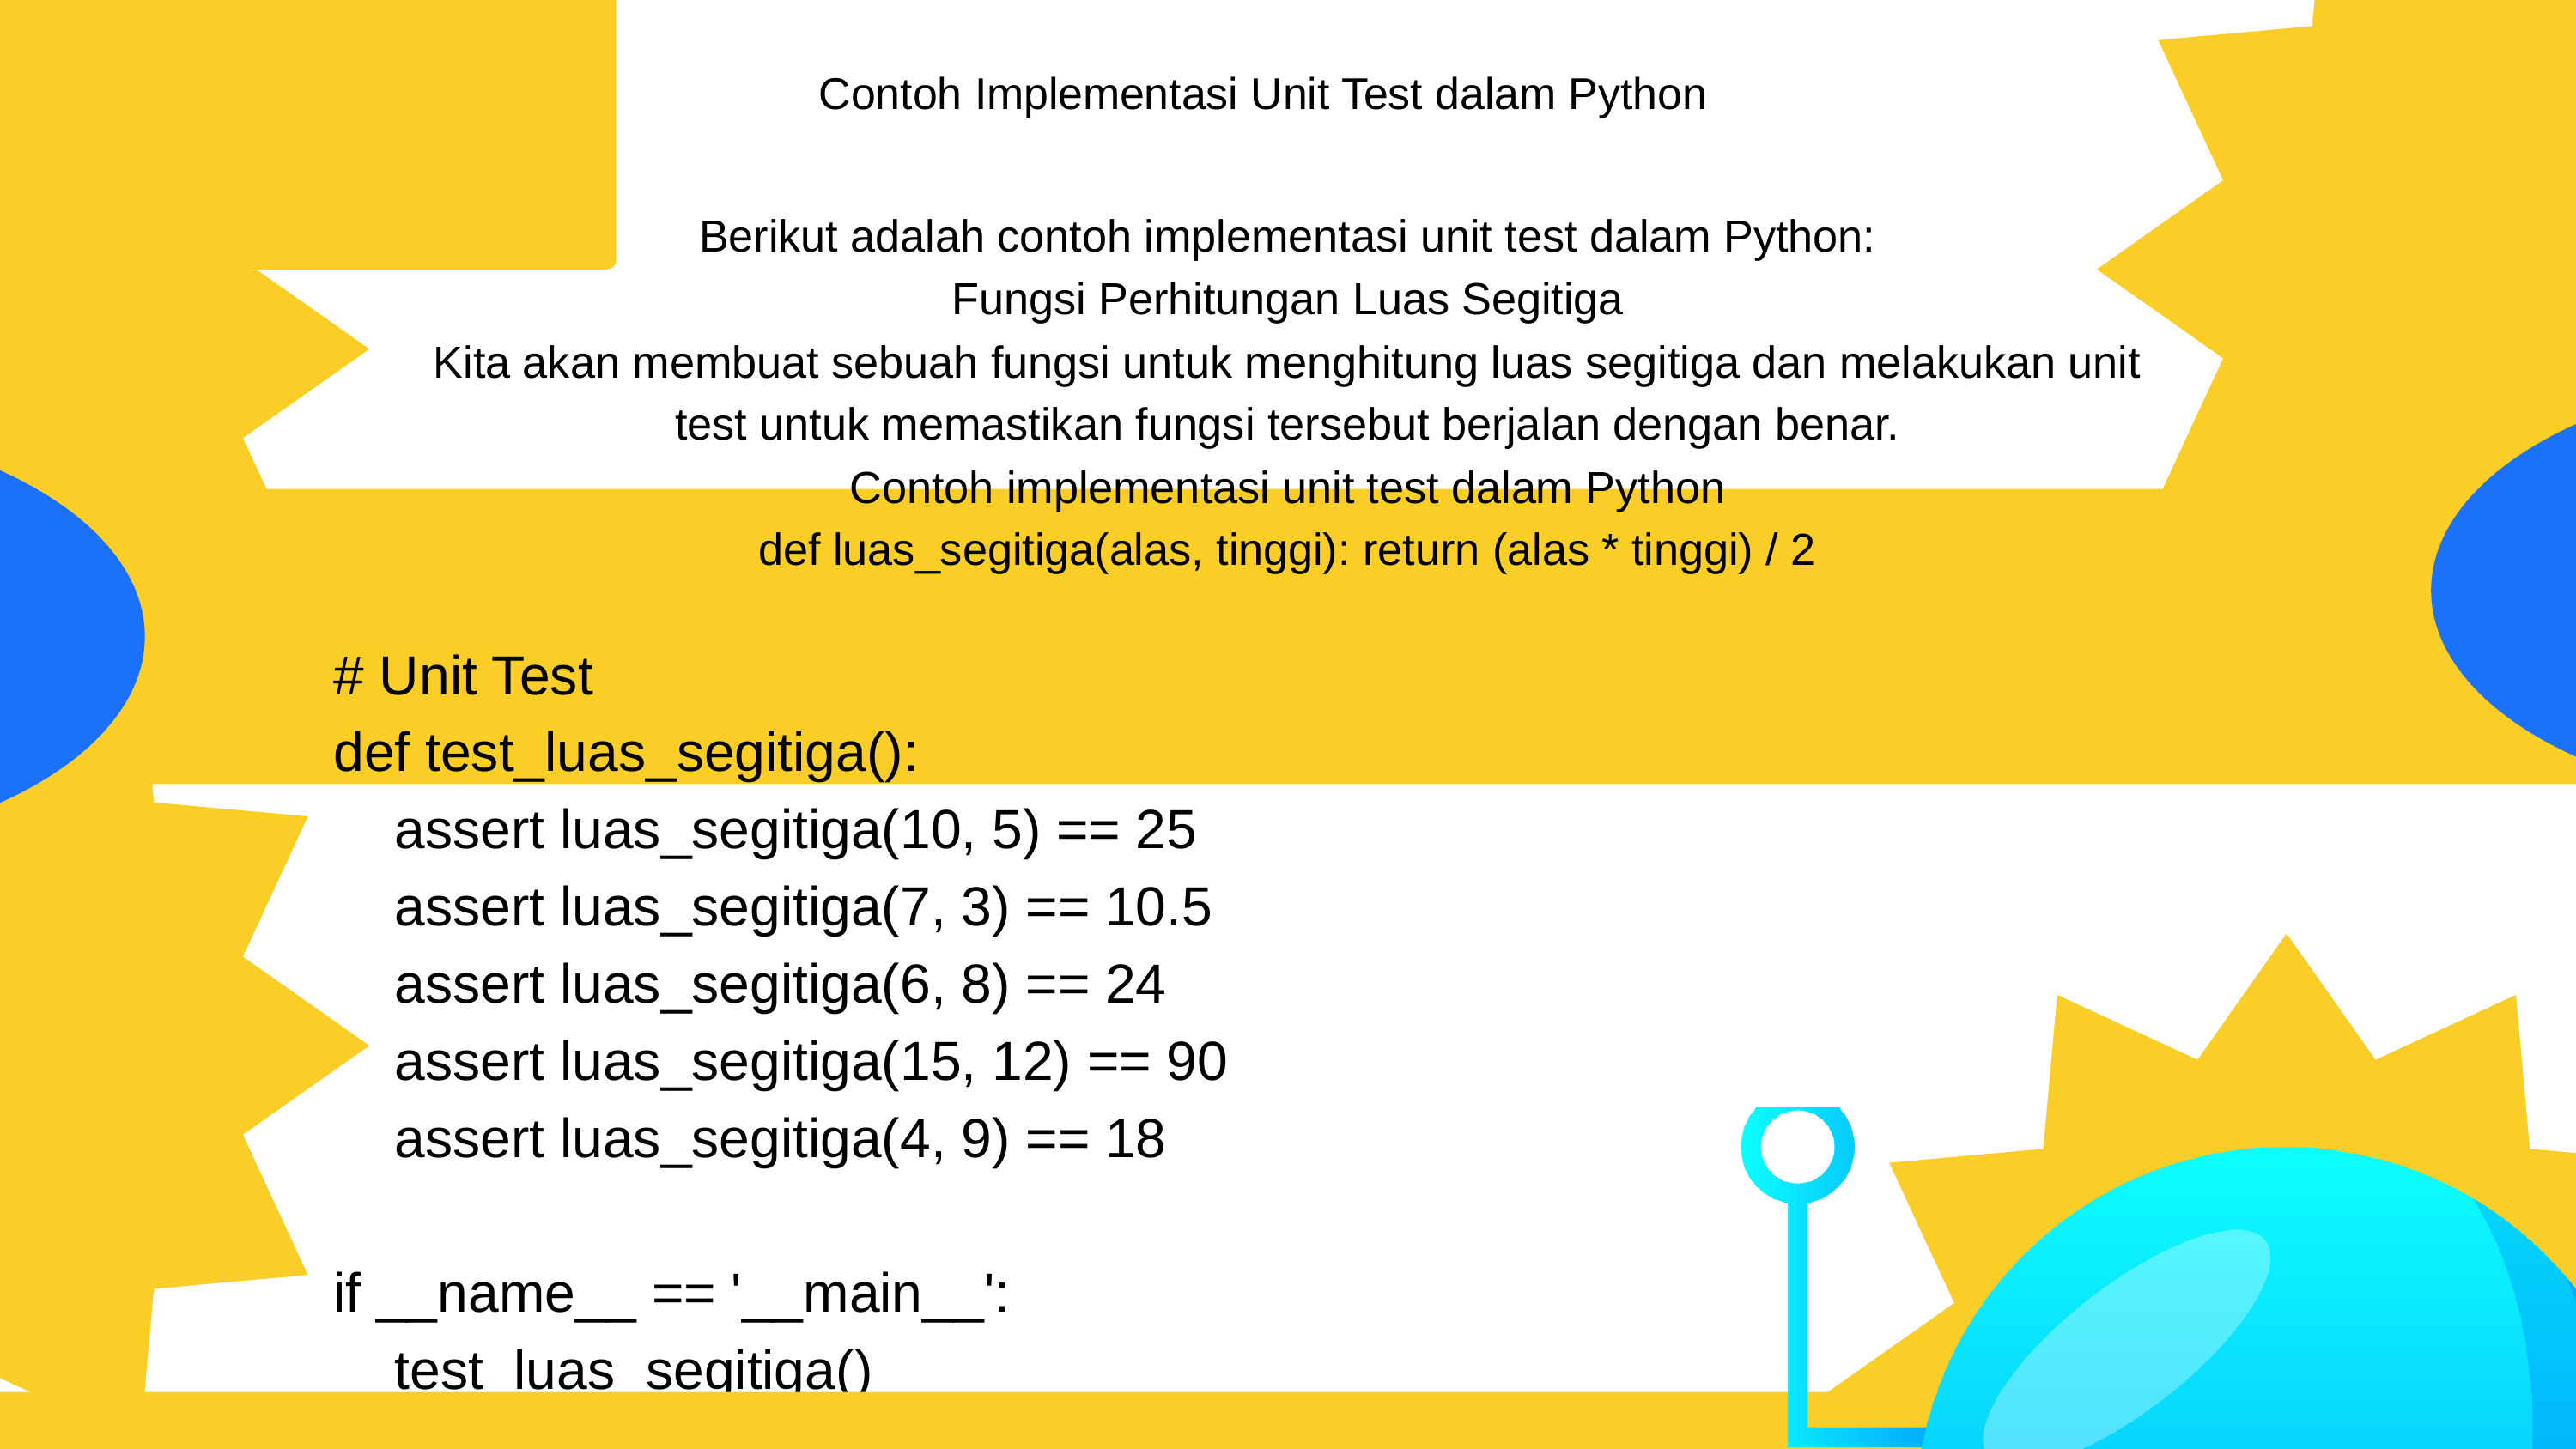

Contoh Implementasi Unit Test dalam Python
Berikut adalah contoh implementasi unit test dalam Python:
Fungsi Perhitungan Luas Segitiga
Kita akan membuat sebuah fungsi untuk menghitung luas segitiga dan melakukan unit test untuk memastikan fungsi tersebut berjalan dengan benar.
Contoh implementasi unit test dalam Python
def luas_segitiga(alas, tinggi): return (alas * tinggi) / 2

CONTOH IMPLEMENTASI WHITEBOX

CONTOH IMPLEMENTASI WHITEBOX

# Unit Test
def test_luas_segitiga():
    assert luas_segitiga(10, 5) == 25
    assert luas_segitiga(7, 3) == 10.5
    assert luas_segitiga(6, 8) == 24
    assert luas_segitiga(15, 12) == 90
    assert luas_segitiga(4, 9) == 18

if __name__ == '__main__':
    test_luas_segitiga()